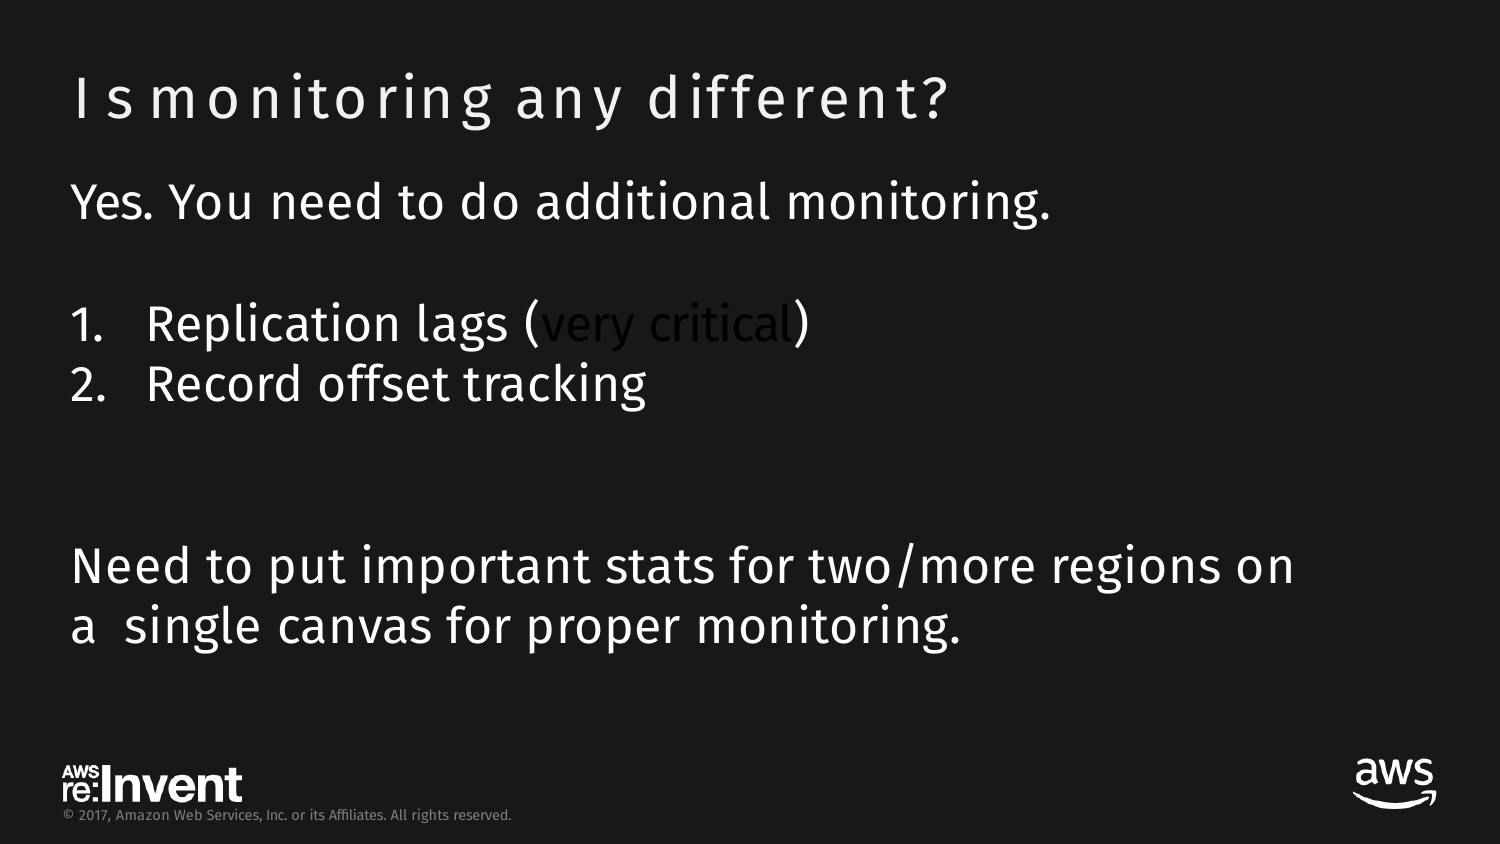

# I s	monitoring	any	different?
Yes. You need to do additional monitoring.

Replication lags (very critical)
Record offset tracking

Need to put important stats for two/more regions on a  single canvas for proper monitoring.
© 2017, Amazon Web Services, Inc. or its Affiliates. All rights reserved.